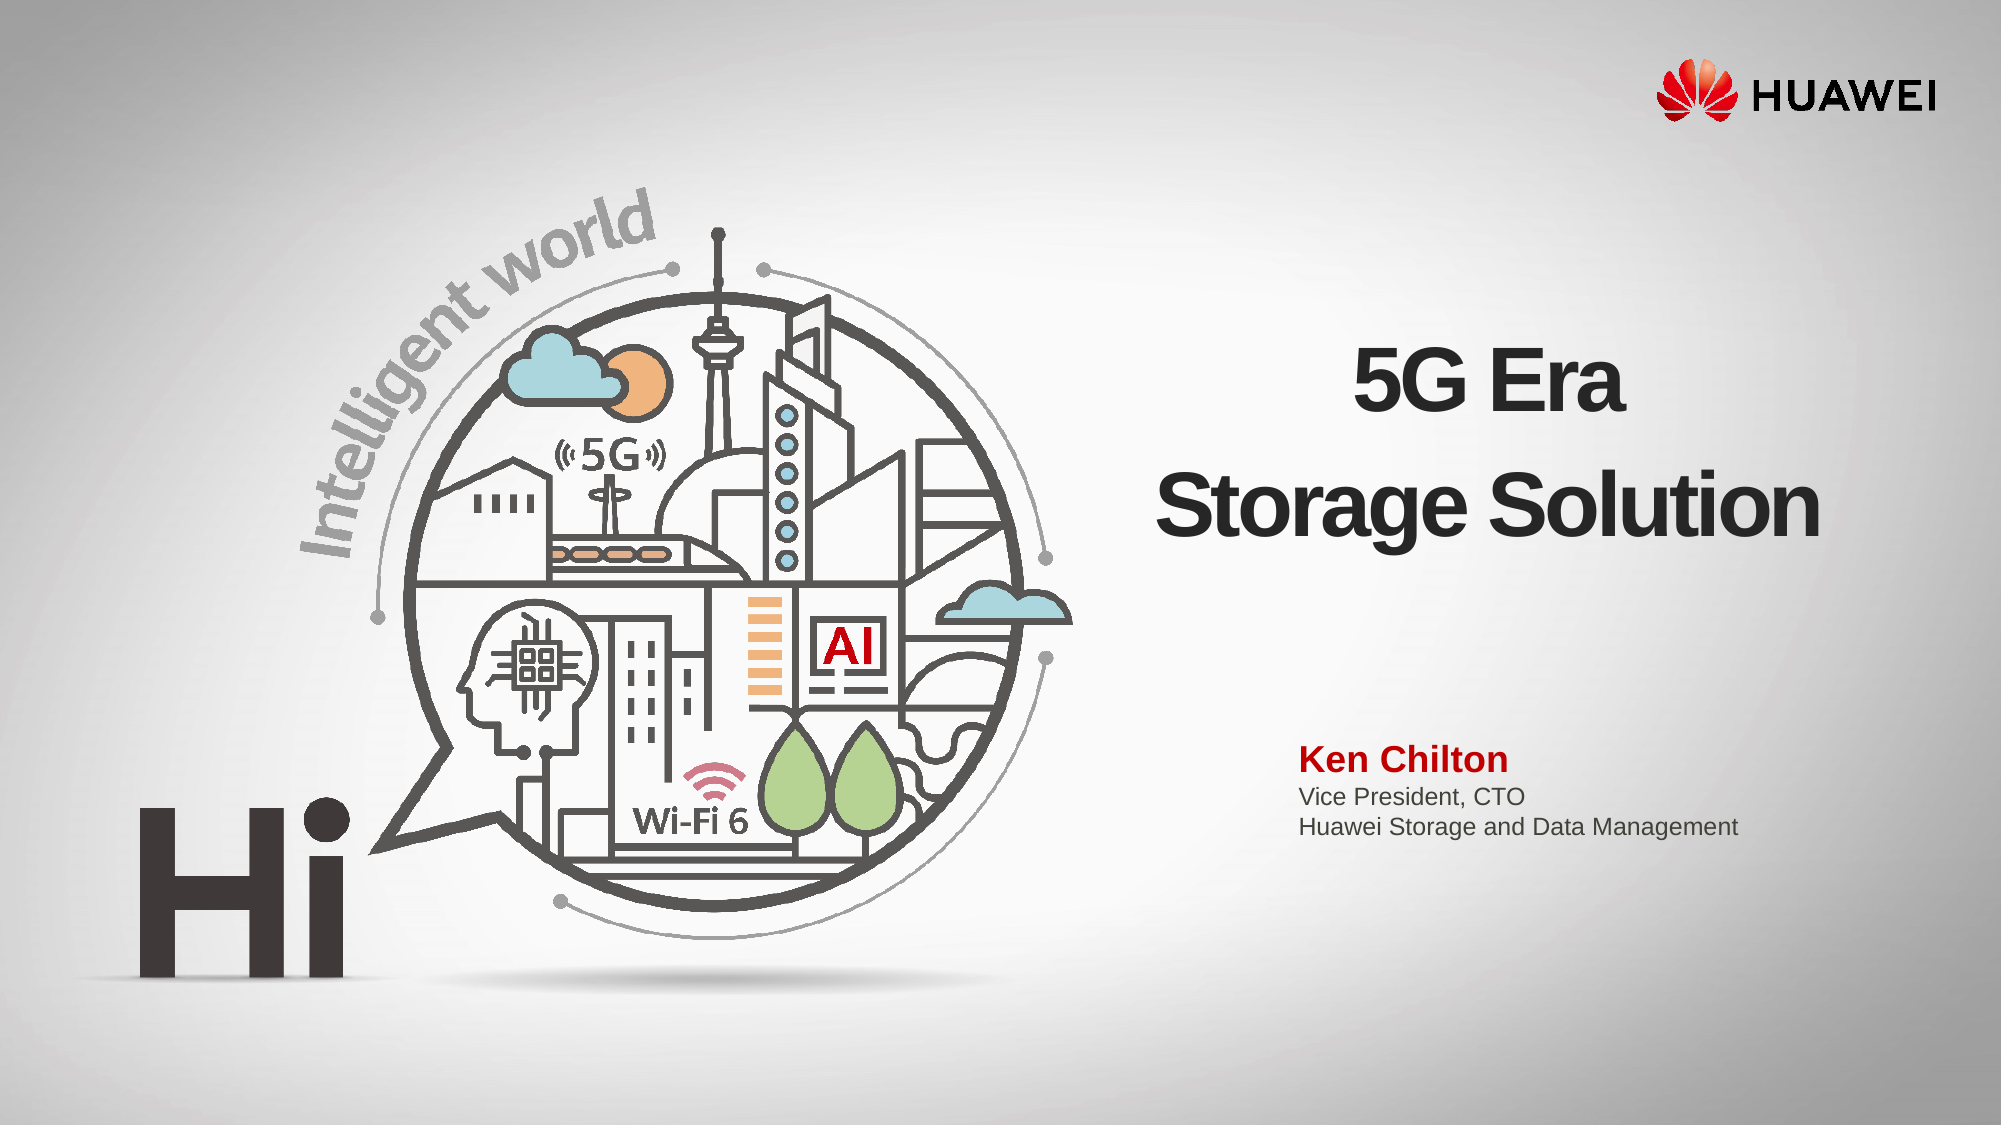

5G Era
Storage Solution
Ken Chilton
Vice President, CTO
Huawei Storage and Data Management